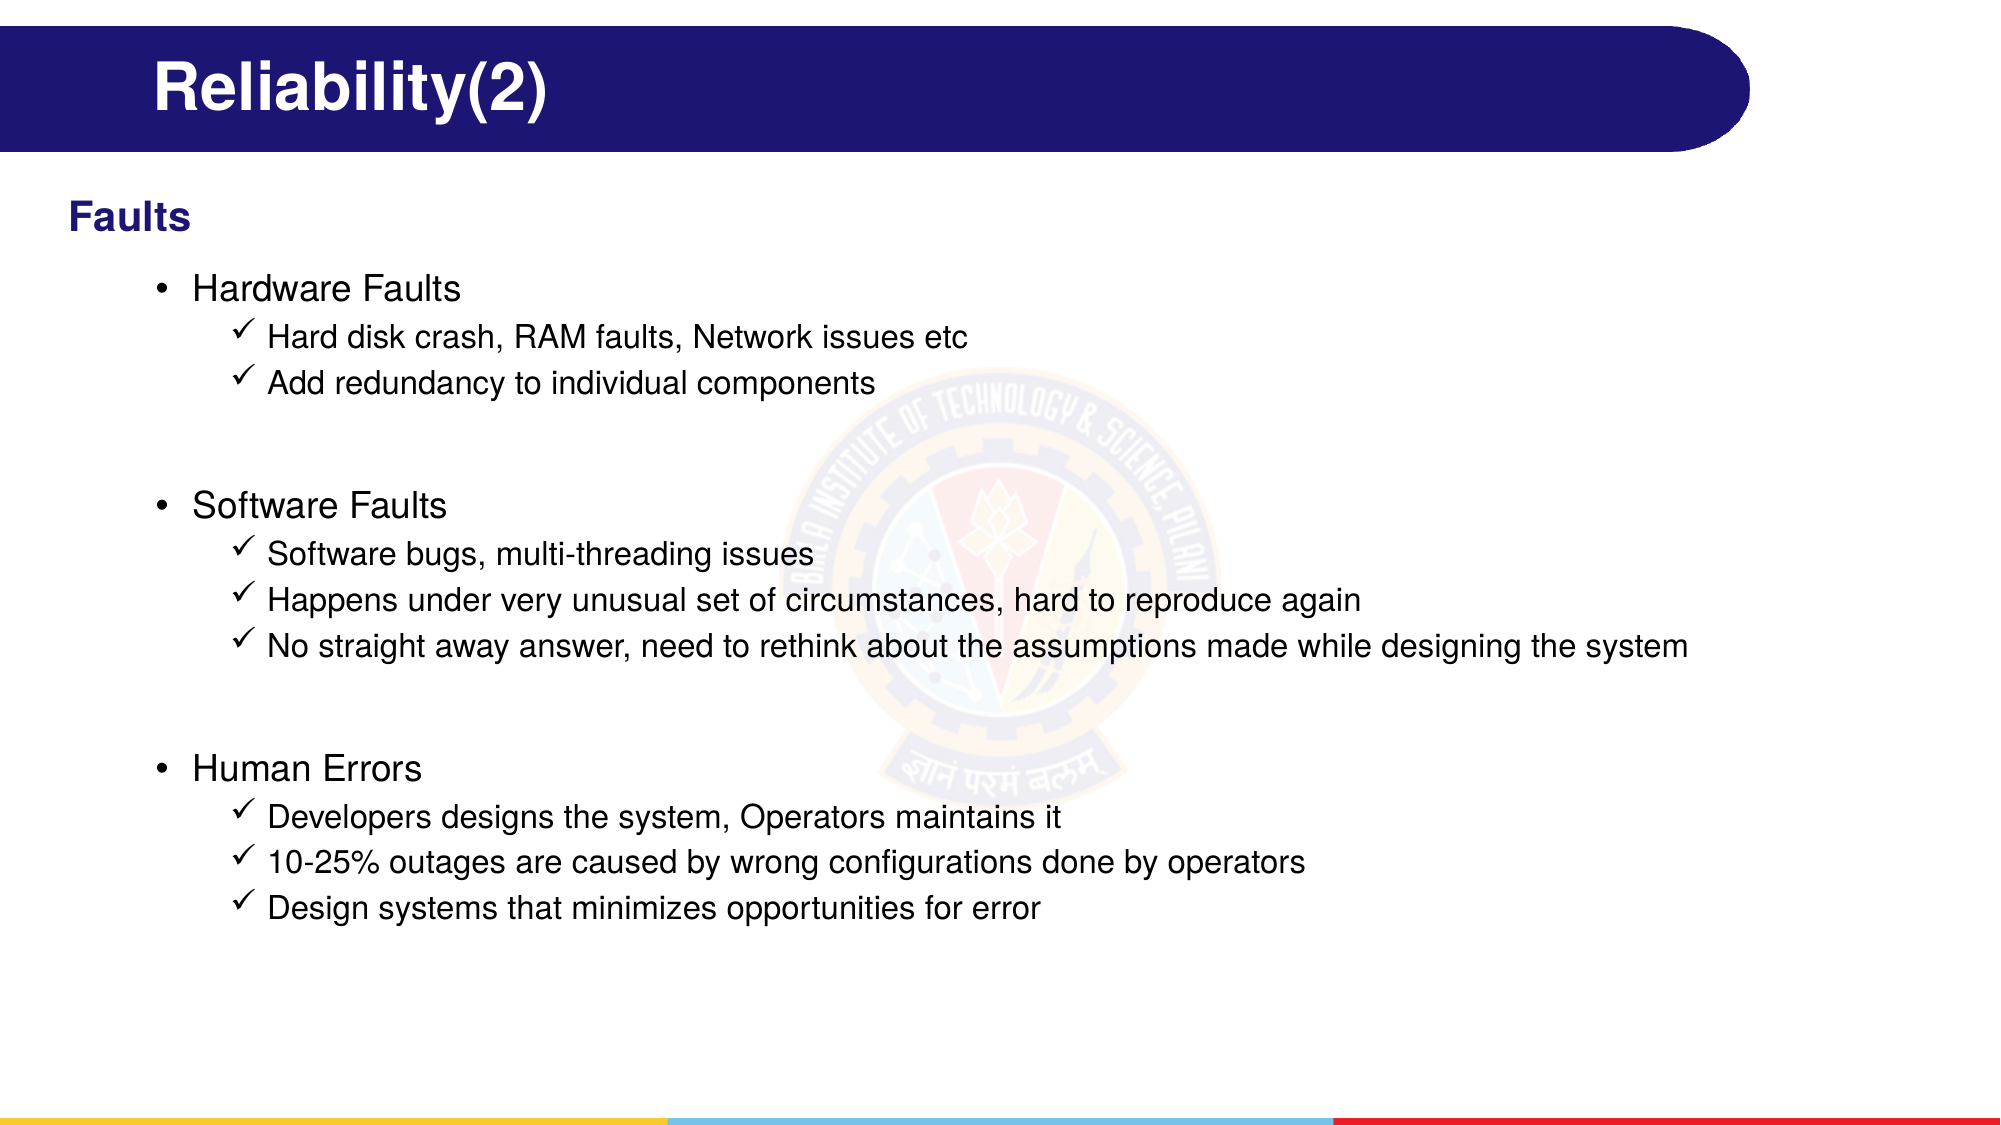

# Reliability(2)
Faults
Hardware Faults
Hard disk crash, RAM faults, Network issues etc
Add redundancy to individual components

Software Faults
Software bugs, multi-threading issues
Happens under very unusual set of circumstances, hard to reproduce again
No straight away answer, need to rethink about the assumptions made while designing the system

Human Errors
Developers designs the system, Operators maintains it
10-25% outages are caused by wrong configurations done by operators
Design systems that minimizes opportunities for error